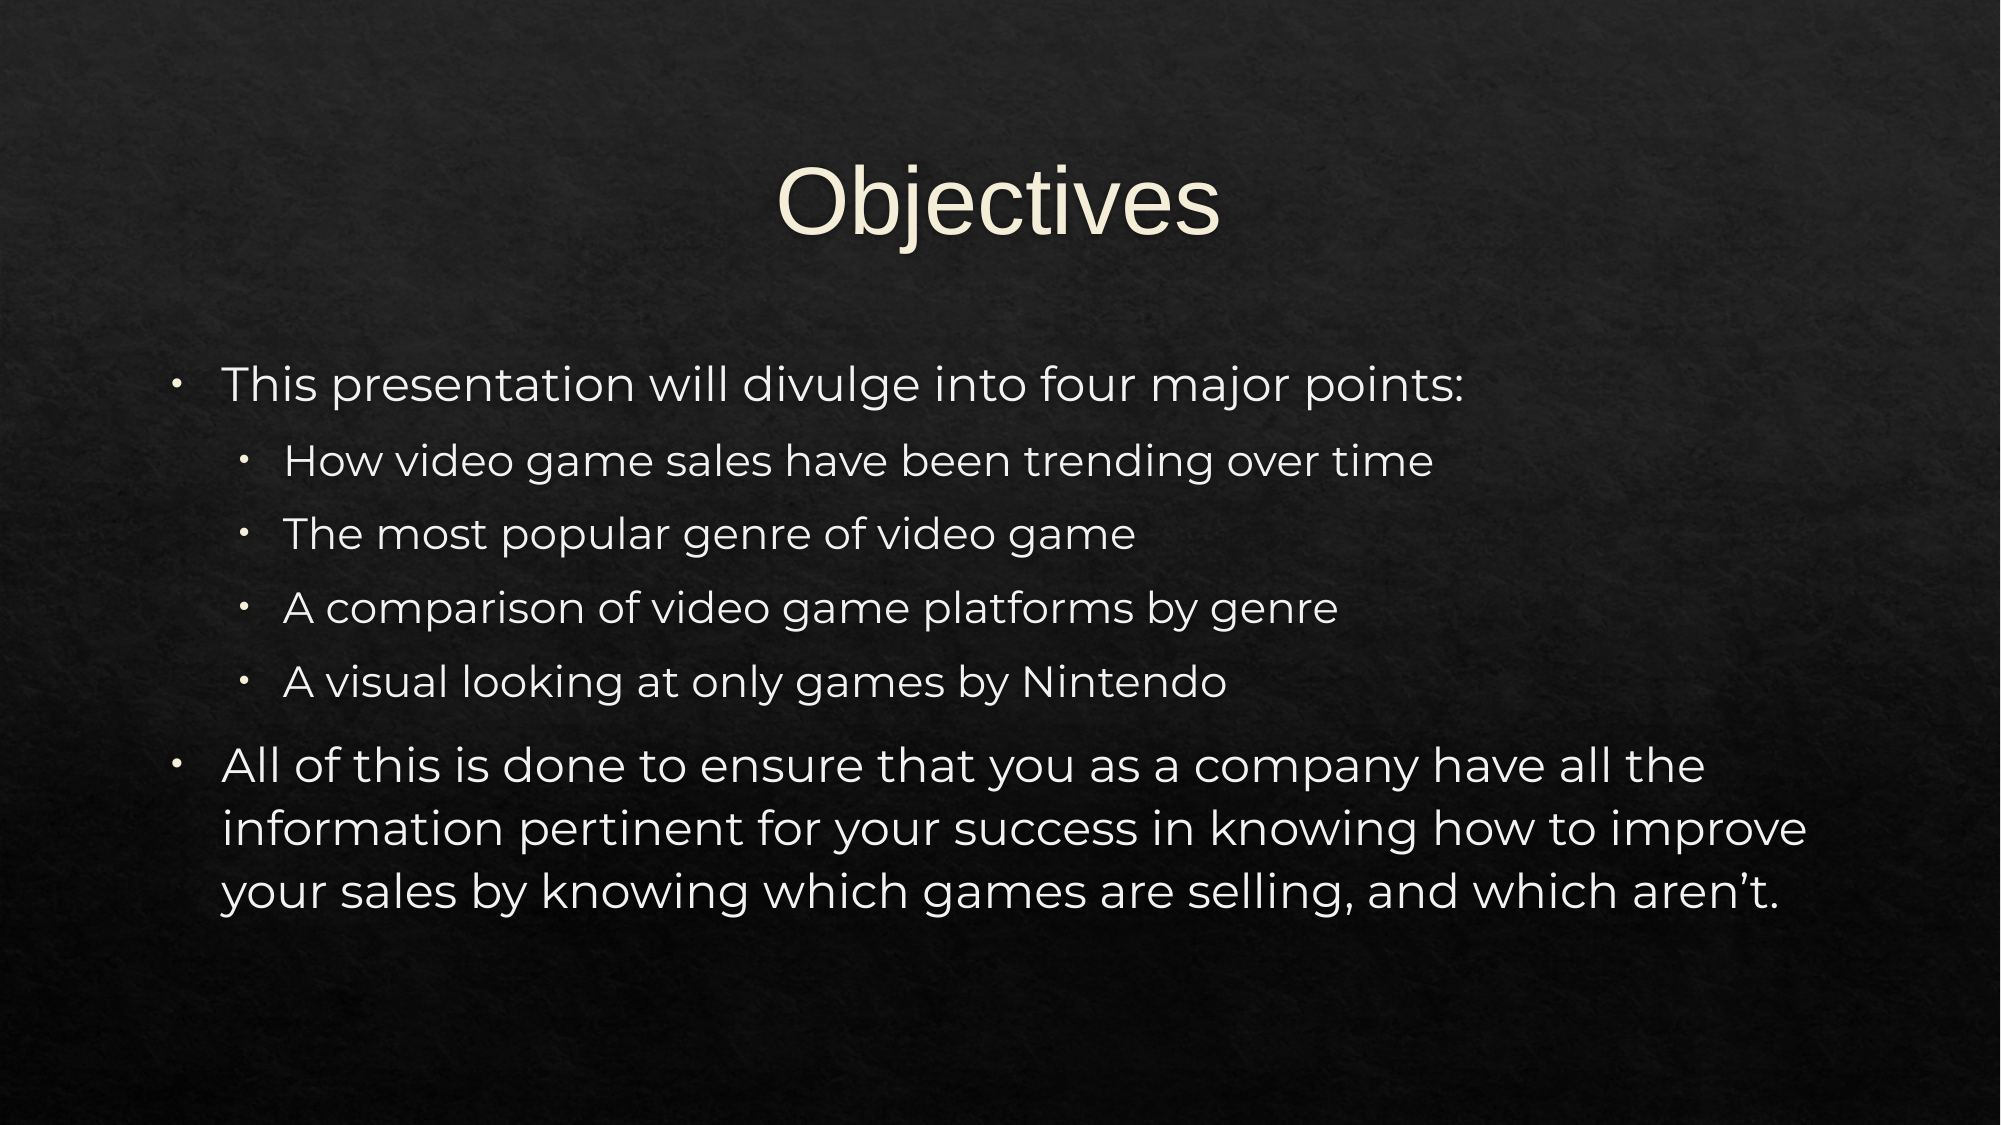

# Objectives
This presentation will divulge into four major points:
How video game sales have been trending over time
The most popular genre of video game
A comparison of video game platforms by genre
A visual looking at only games by Nintendo
All of this is done to ensure that you as a company have all the information pertinent for your success in knowing how to improve your sales by knowing which games are selling, and which aren’t.